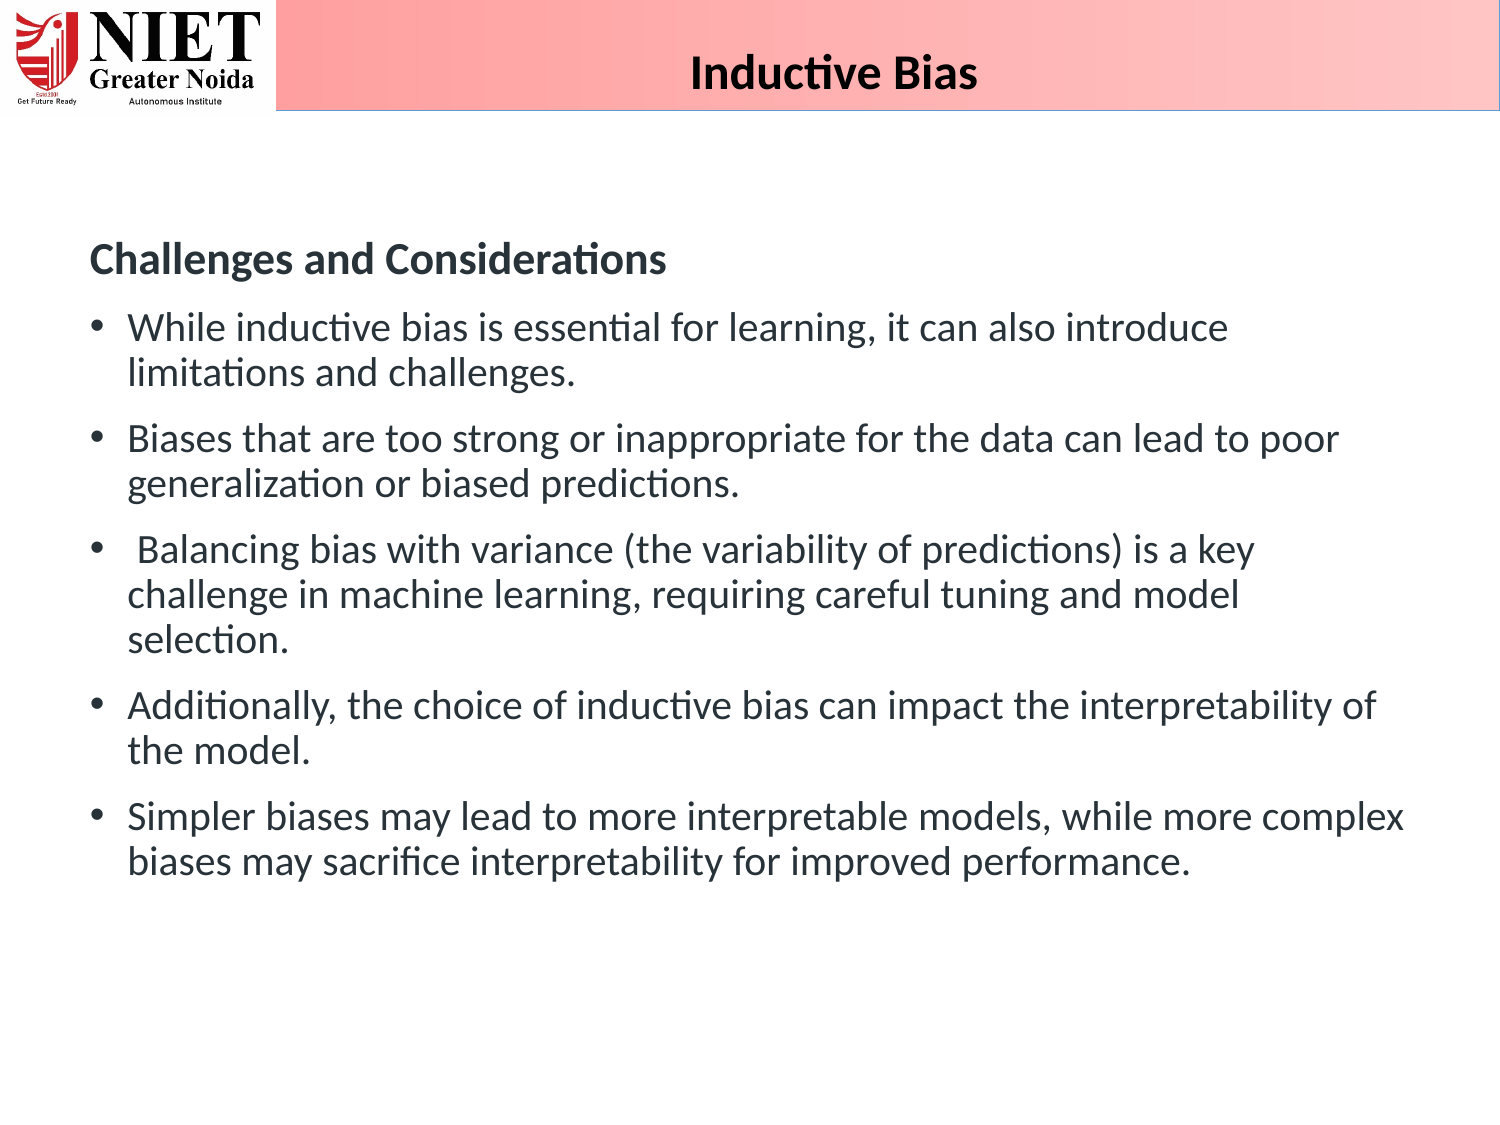

Inductive Bias

Challenges and Considerations
While inductive bias is essential for learning, it can also introduce limitations and challenges.
Biases that are too strong or inappropriate for the data can lead to poor generalization or biased predictions.
 Balancing bias with variance (the variability of predictions) is a key challenge in machine learning, requiring careful tuning and model selection.
Additionally, the choice of inductive bias can impact the interpretability of the model.
Simpler biases may lead to more interpretable models, while more complex biases may sacrifice interpretability for improved performance.